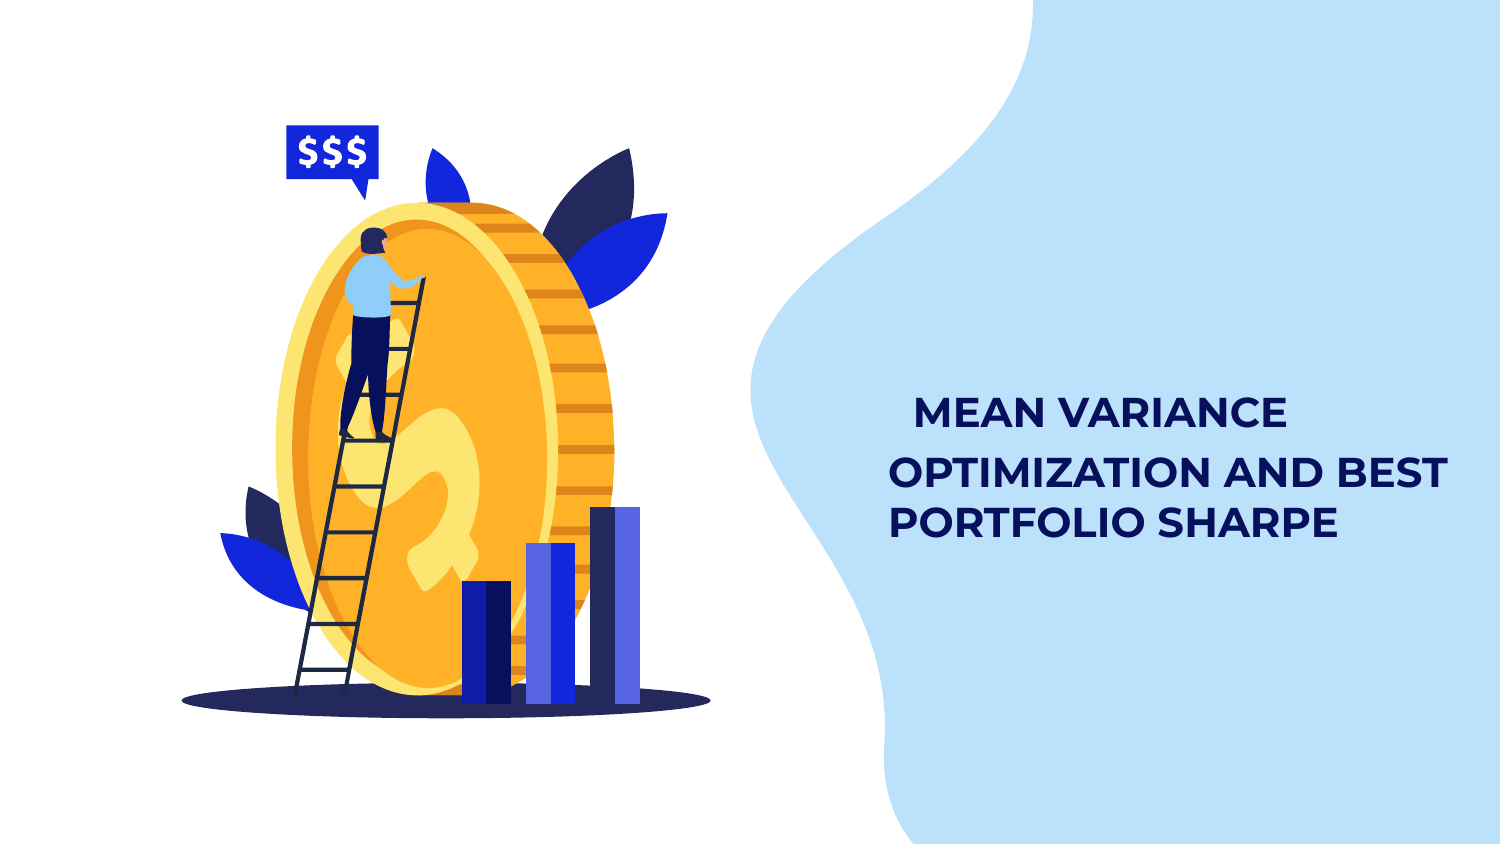

# MEAN VARIANCE OPTIMIZATION AND BEST PORTFOLIO SHARPE